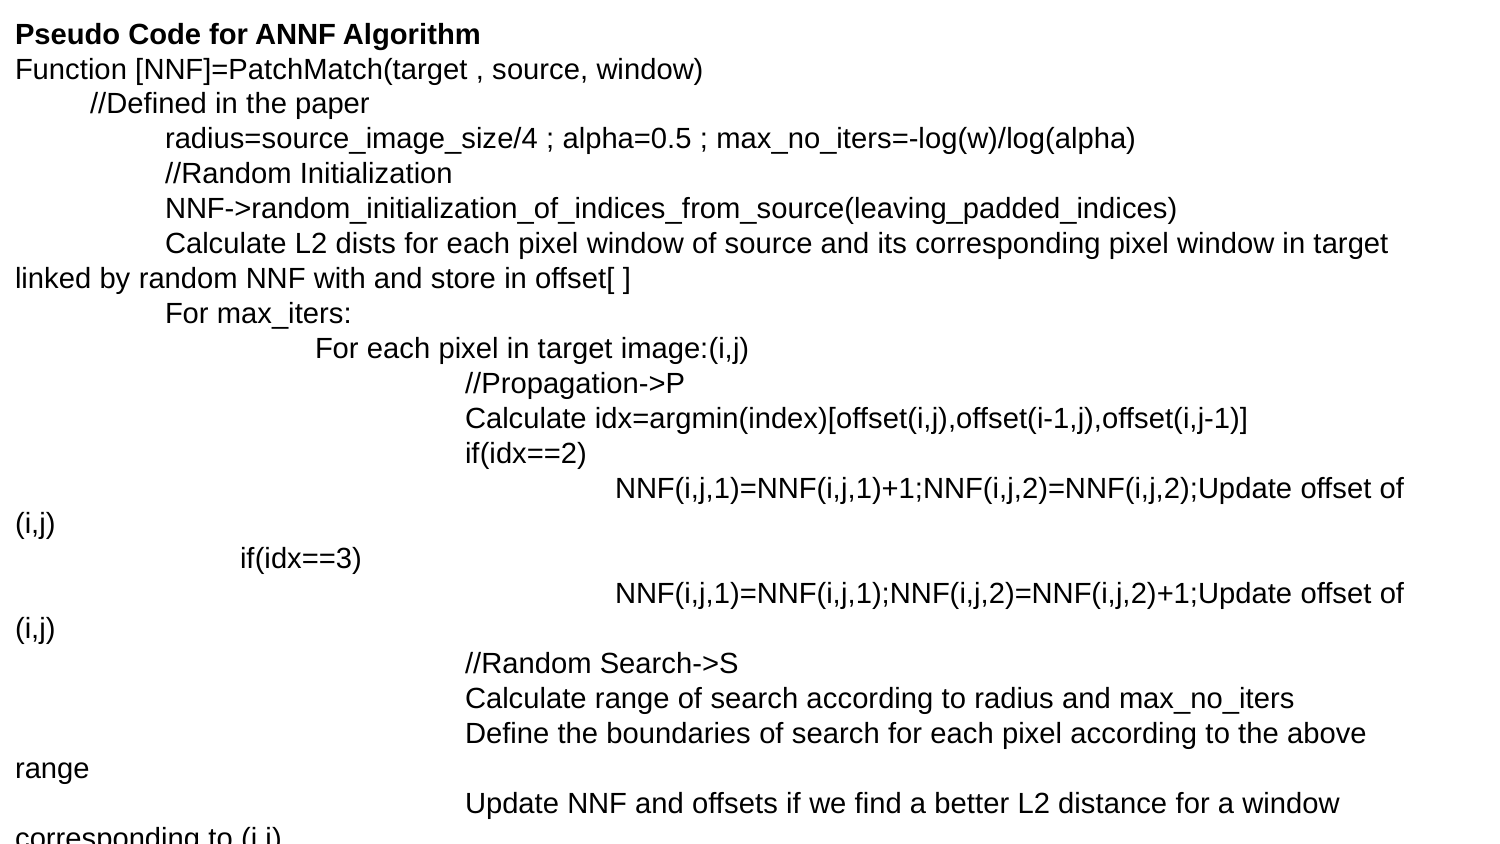

Pseudo Code for ANNF Algorithm
Function [NNF]=PatchMatch(target , source, window)
//Defined in the paper
	radius=source_image_size/4 ; alpha=0.5 ; max_no_iters=-log(w)/log(alpha)
	//Random Initialization
	NNF->random_initialization_of_indices_from_source(leaving_padded_indices)
	Calculate L2 dists for each pixel window of source and its corresponding pixel window in target linked by random NNF with and store in offset[ ]
	For max_iters:
		For each pixel in target image:(i,j)
			//Propagation->P
			Calculate idx=argmin(index)[offset(i,j),offset(i-1,j),offset(i,j-1)]
			if(idx==2)
				NNF(i,j,1)=NNF(i,j,1)+1;NNF(i,j,2)=NNF(i,j,2);Update offset of (i,j)
if(idx==3)
				NNF(i,j,1)=NNF(i,j,1);NNF(i,j,2)=NNF(i,j,2)+1;Update offset of (i,j)
			//Random Search->S
			Calculate range of search according to radius and max_no_iters
			Define the boundaries of search for each pixel according to the above range
			Update NNF and offsets if we find a better L2 distance for a window corresponding to (i,j)
		end
	end
End